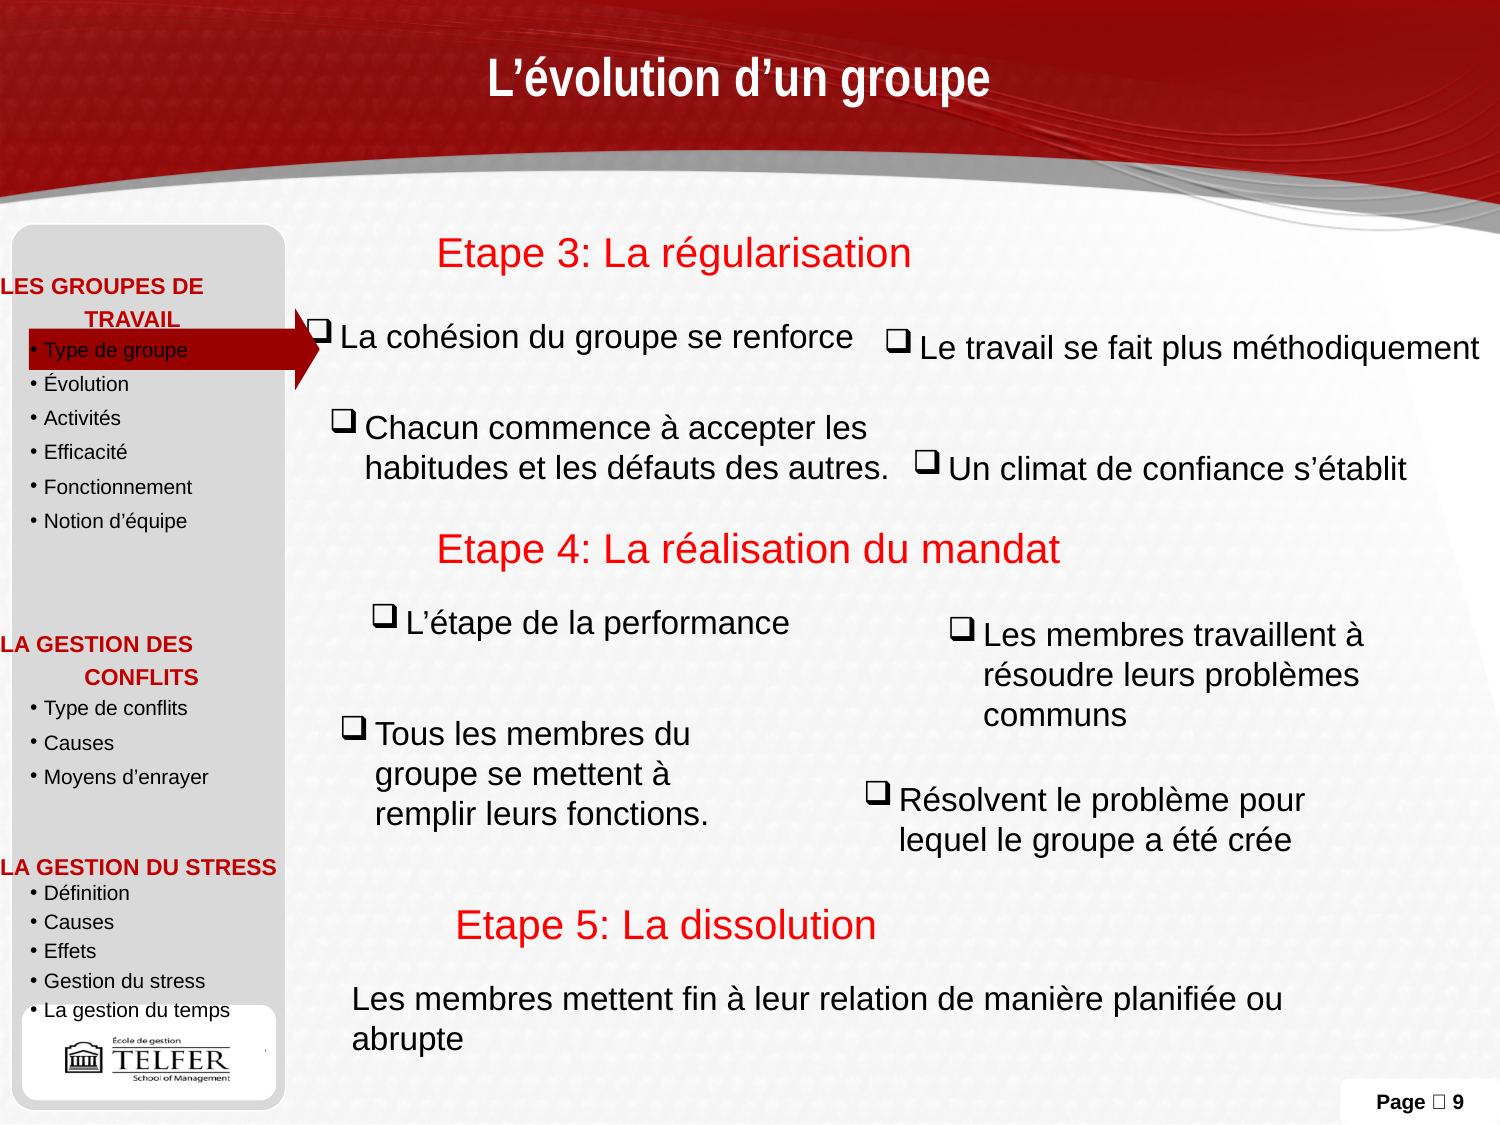

# L’évolution d’un groupe
Etape 3: La régularisation

Les groupes de travail
Type de groupe
Évolution
Activités
Efficacité
Fonctionnement
Notion d’équipe

La gestion des conflits
Type de conflits
Causes
Moyens d’enrayer

La gestion du stress
Définition
Causes
Effets
Gestion du stress
La gestion du temps

La cohésion du groupe se renforce
Le travail se fait plus méthodiquement
Chacun commence à accepter les habitudes et les défauts des autres.
Un climat de confiance s’établit
Etape 4: La réalisation du mandat
L’étape de la performance
Les membres travaillent à résoudre leurs problèmes communs
Tous les membres du groupe se mettent à remplir leurs fonctions.
Résolvent le problème pour lequel le groupe a été crée
Etape 5: La dissolution
Les membres mettent fin à leur relation de manière planifiée ou abrupte